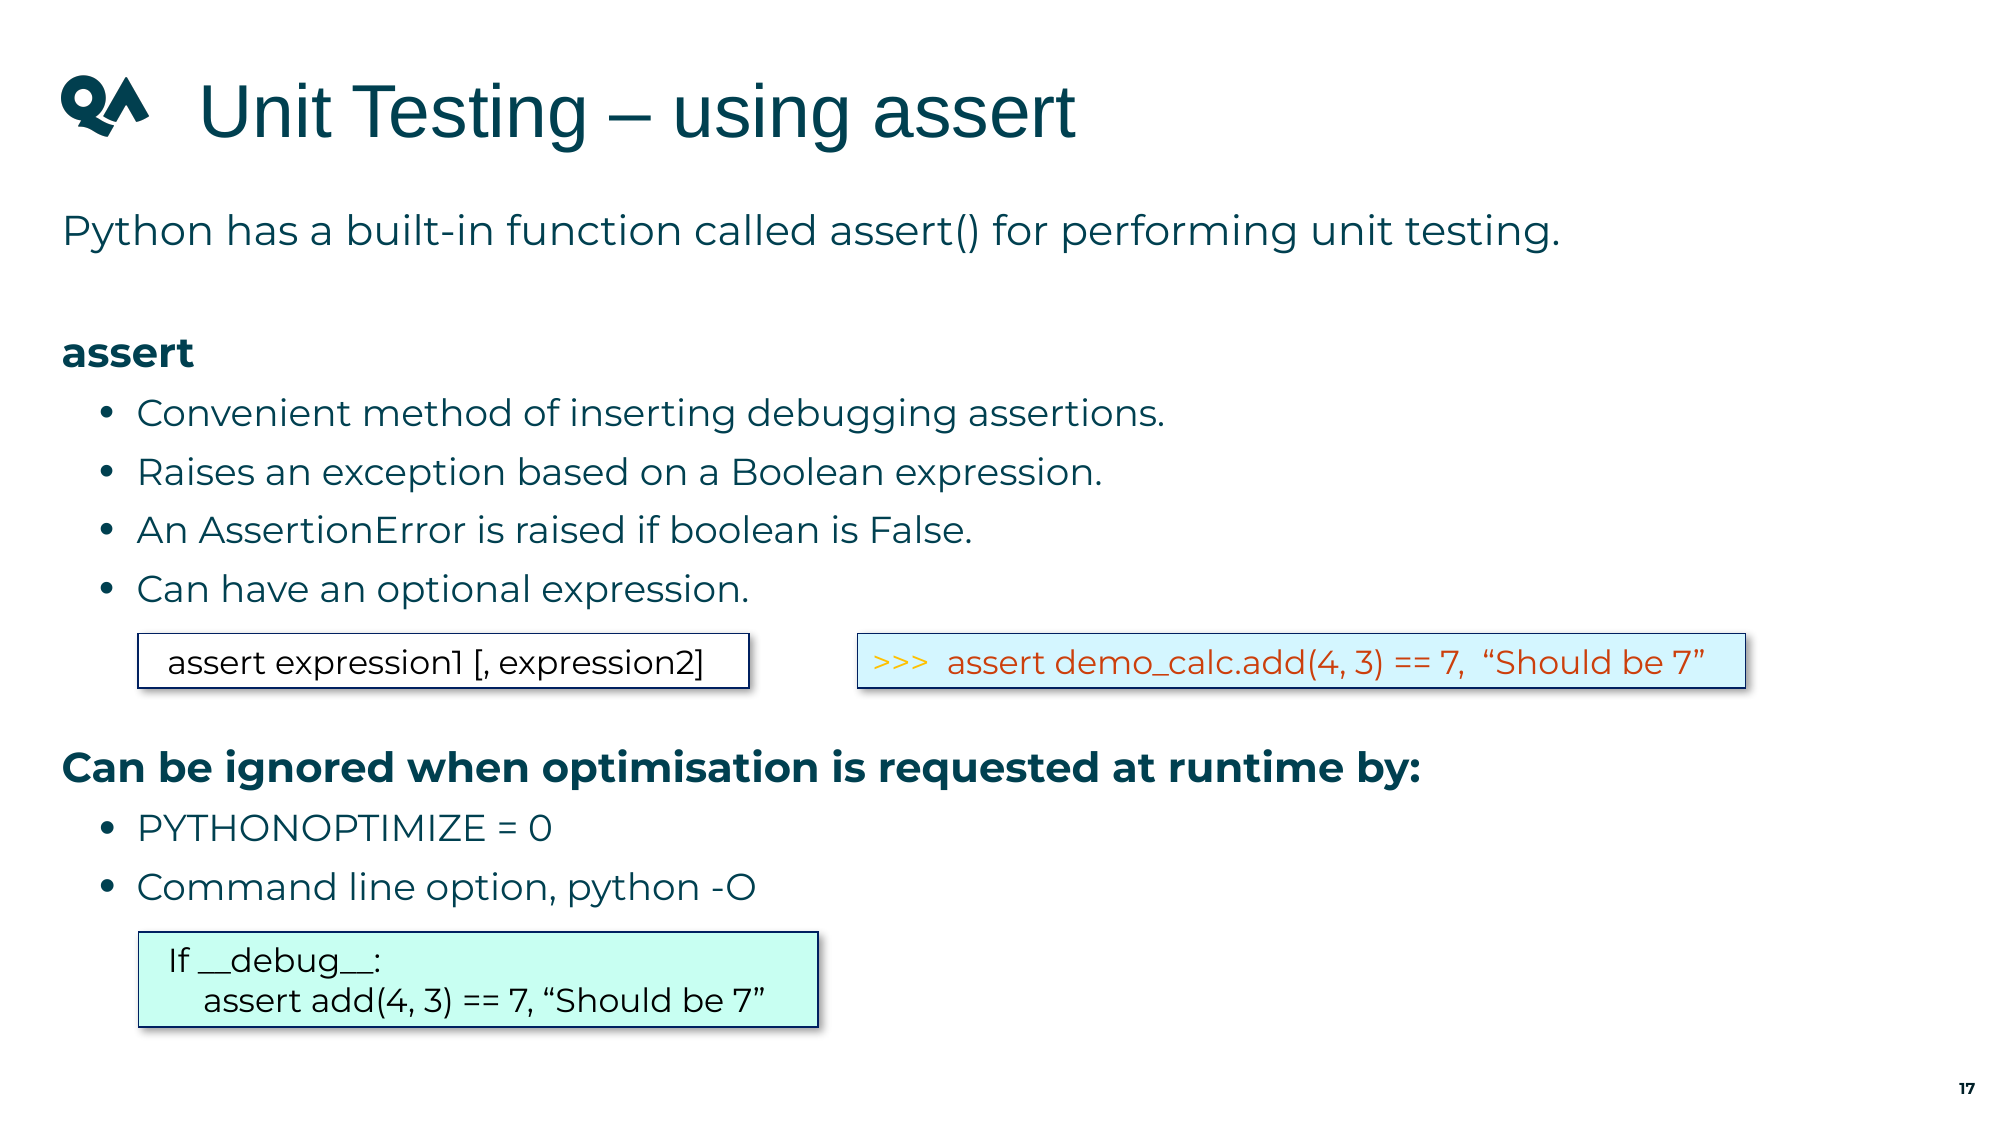

Unit Testing – using assert
Python has a built-in function called assert() for performing unit testing.

assert
Convenient method of inserting debugging assertions.
Raises an exception based on a Boolean expression.
An AssertionError is raised if boolean is False.
Can have an optional expression.

Can be ignored when optimisation is requested at runtime by:
PYTHONOPTIMIZE = 0
Command line option, python -O

assert expression1 [, expression2]
>>>  assert demo_calc.add(4, 3) == 7,  “Should be 7”
If __debug__:
    assert add(4, 3) == 7, “Should be 7”
17